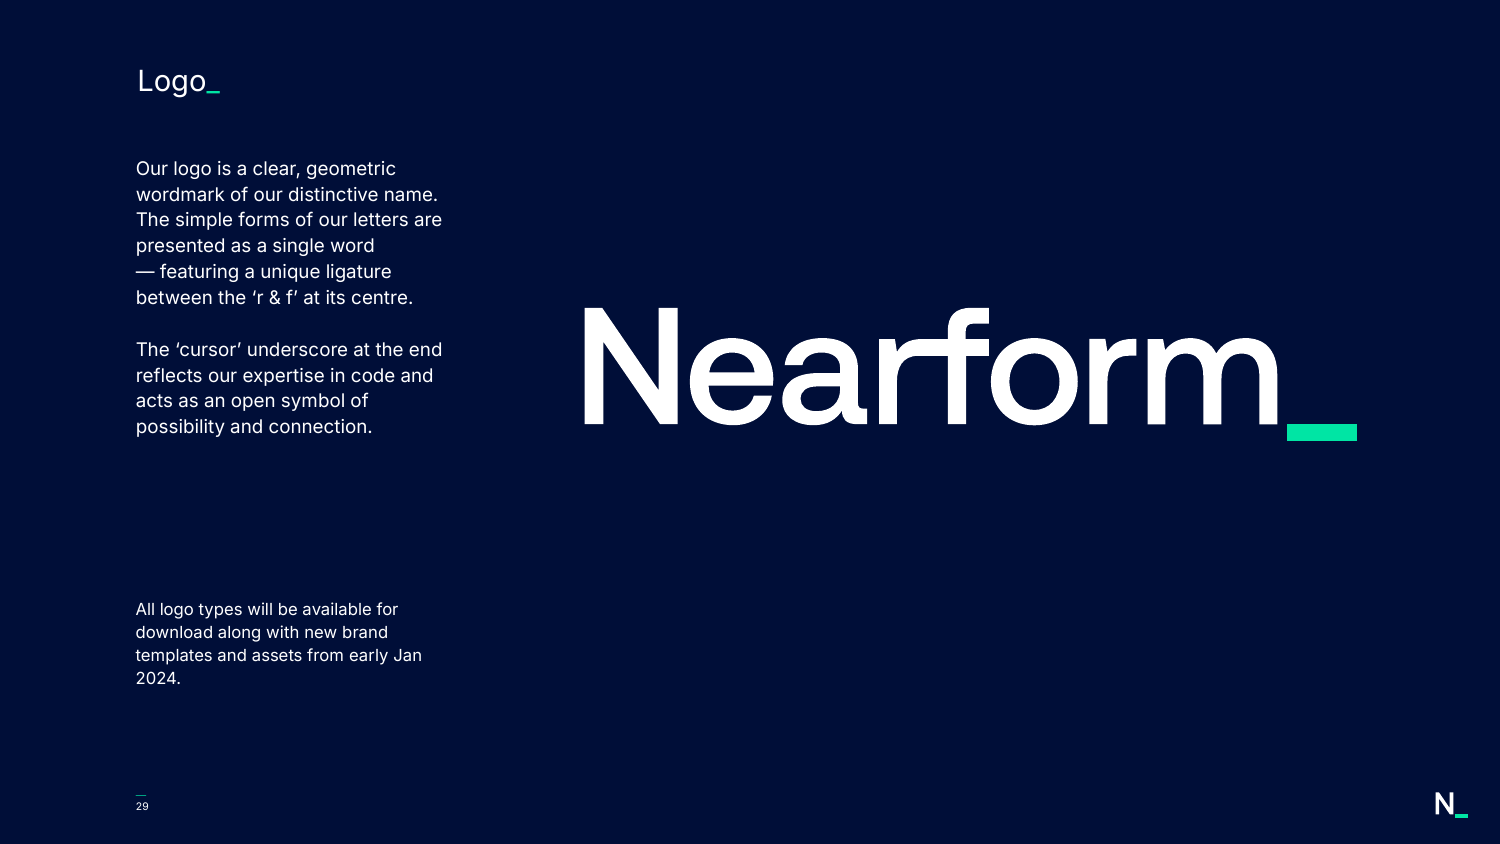

# Logo_
Our logo is a clear, geometric wordmark of our distinctive name.
The simple forms of our letters are presented as a single word — featuring a unique ligature between the ‘r & f’ at its centre.

The ‘cursor’ underscore at the end reflects our expertise in code and acts as an open symbol of possibility and connection.
Our logo is the core identifier for for our brand.

All logo types will be available for download along with new brand templates and assets from early Jan 2024.
—
29